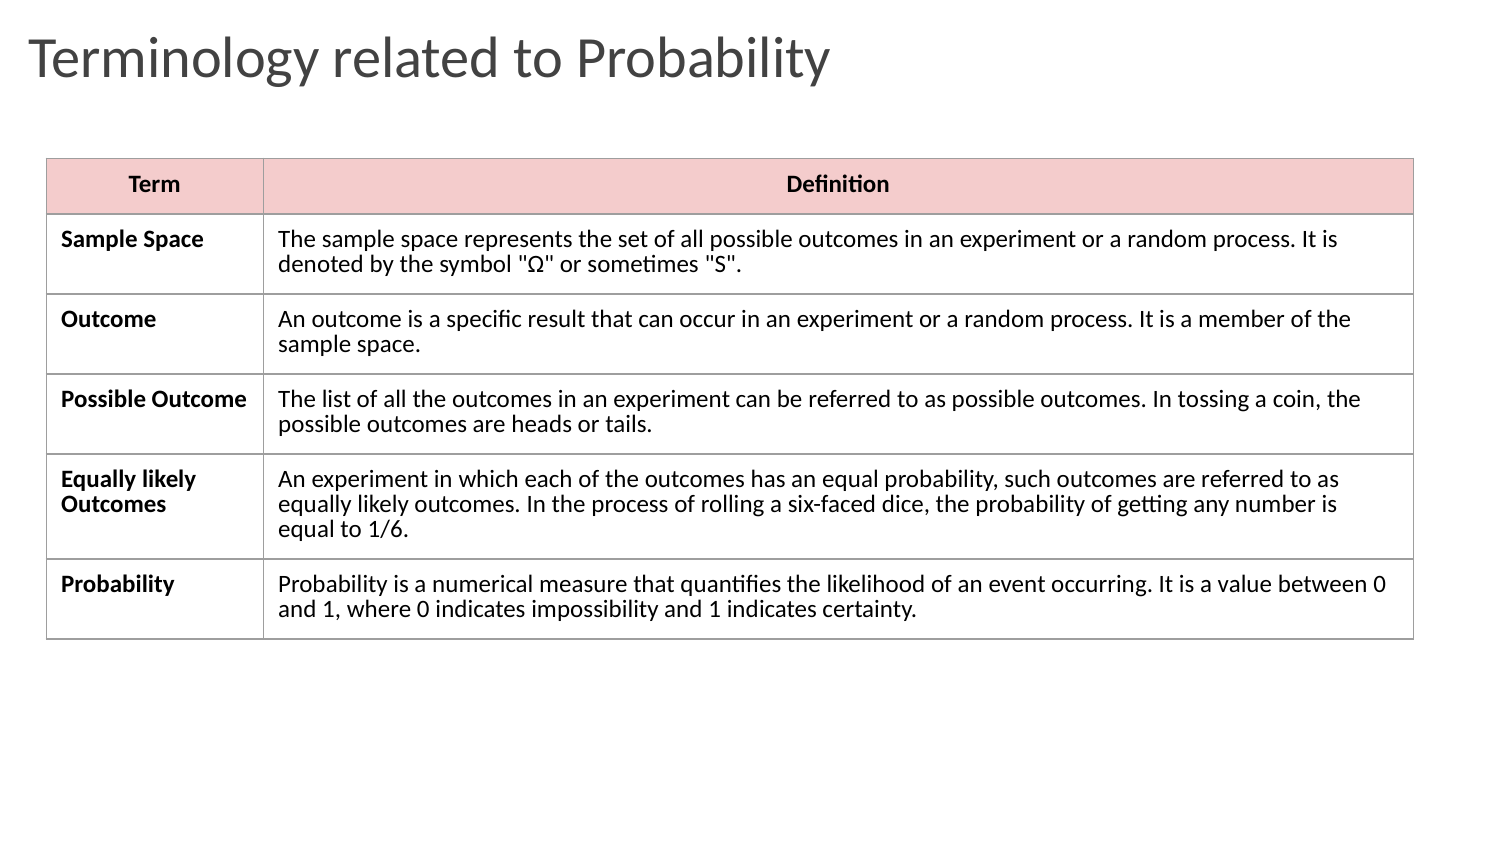

# Terminology related to Probability
| Term | Definition |
| --- | --- |
| Sample Space | The sample space represents the set of all possible outcomes in an experiment or a random process. It is denoted by the symbol "Ω" or sometimes "S". |
| Outcome | An outcome is a specific result that can occur in an experiment or a random process. It is a member of the sample space. |
| Possible Outcome | The list of all the outcomes in an experiment can be referred to as possible outcomes. In tossing a coin, the possible outcomes are heads or tails. |
| Equally likely Outcomes | An experiment in which each of the outcomes has an equal probability, such outcomes are referred to as equally likely outcomes. In the process of rolling a six-faced dice, the probability of getting any number is equal to 1/6. |
| Probability | Probability is a numerical measure that quantifies the likelihood of an event occurring. It is a value between 0 and 1, where 0 indicates impossibility and 1 indicates certainty. |